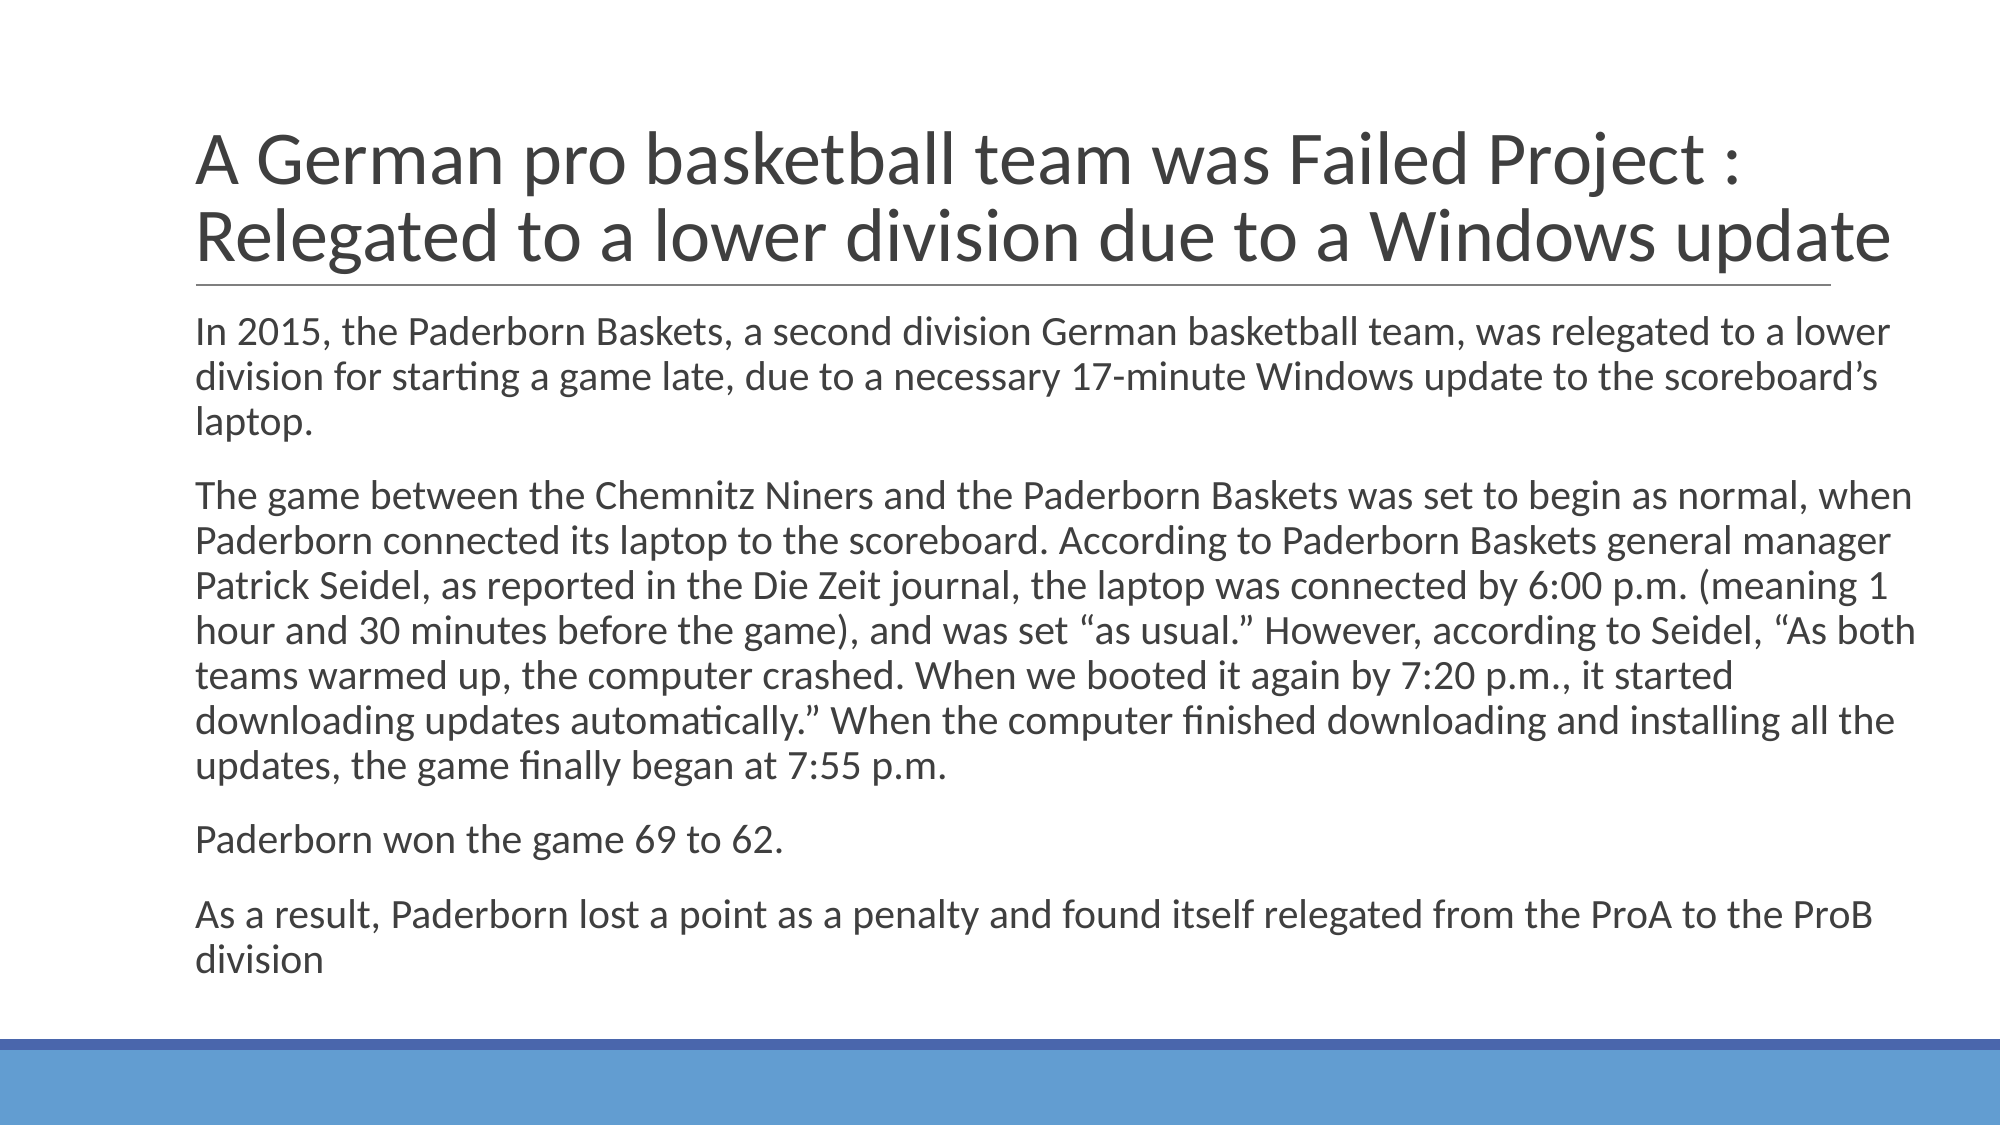

# A German pro basketball team was Failed Project : Relegated to a lower division due to a Windows update
In 2015, the Paderborn Baskets, a second division German basketball team, was relegated to a lower division for starting a game late, due to a necessary 17-minute Windows update to the scoreboard’s laptop.
The game between the Chemnitz Niners and the Paderborn Baskets was set to begin as normal, when Paderborn connected its laptop to the scoreboard. According to Paderborn Baskets general manager Patrick Seidel, as reported in the Die Zeit journal, the laptop was connected by 6:00 p.m. (meaning 1 hour and 30 minutes before the game), and was set “as usual.” However, according to Seidel, “As both teams warmed up, the computer crashed. When we booted it again by 7:20 p.m., it started downloading updates automatically.” When the computer finished downloading and installing all the updates, the game finally began at 7:55 p.m.
Paderborn won the game 69 to 62.
As a result, Paderborn lost a point as a penalty and found itself relegated from the ProA to the ProB division